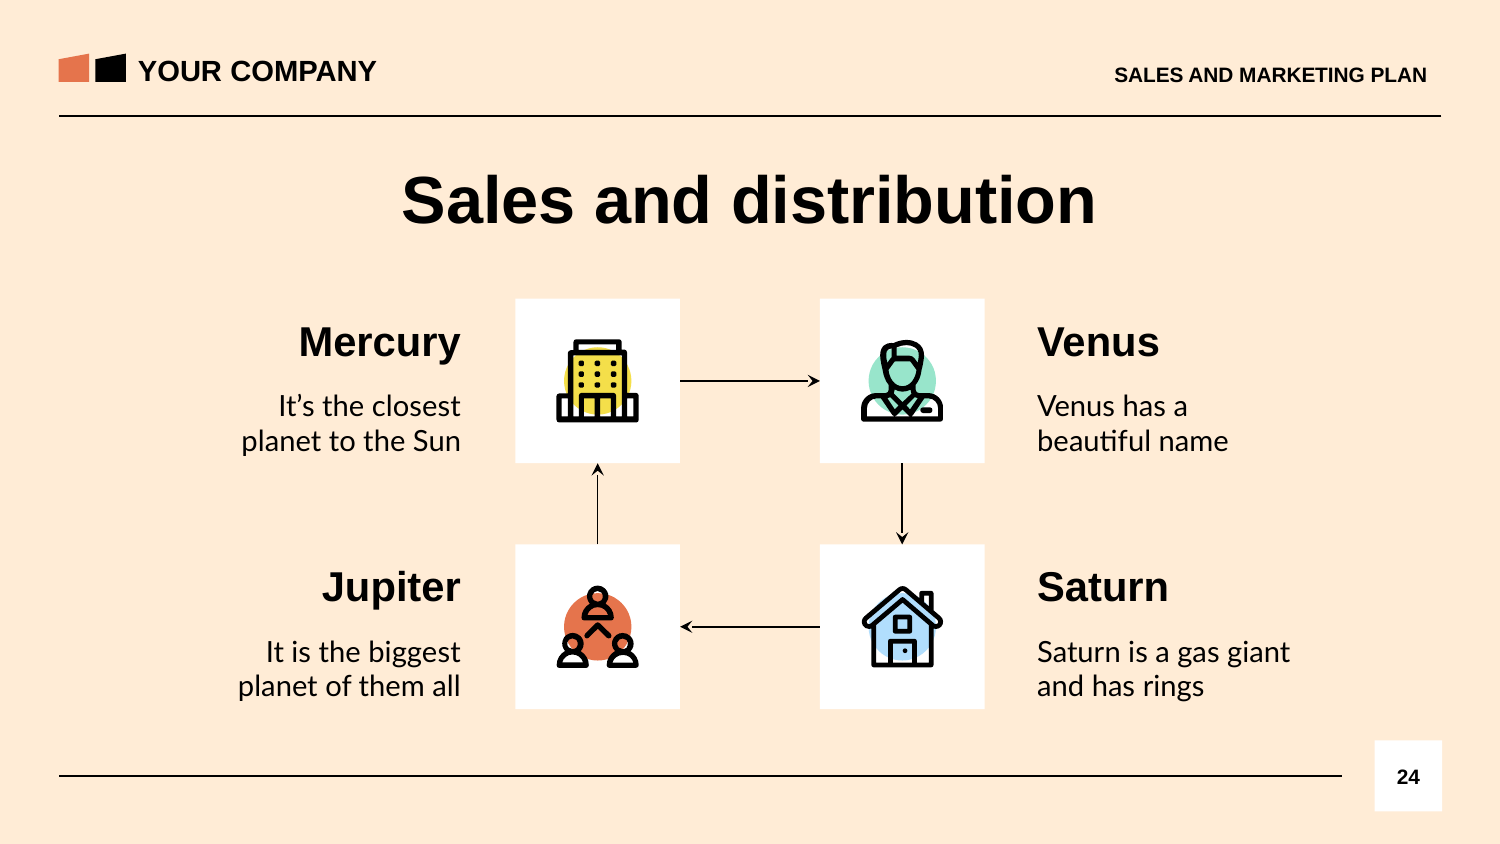

YOUR COMPANY
# SALES AND MARKETING PLAN

Sales and distribution

Mercury
Venus

It’s the closest planet to the Sun
Venus has a beautiful name

Saturn
Jupiter

It is the biggest planet of them all
Saturn is a gas giant and has rings
24